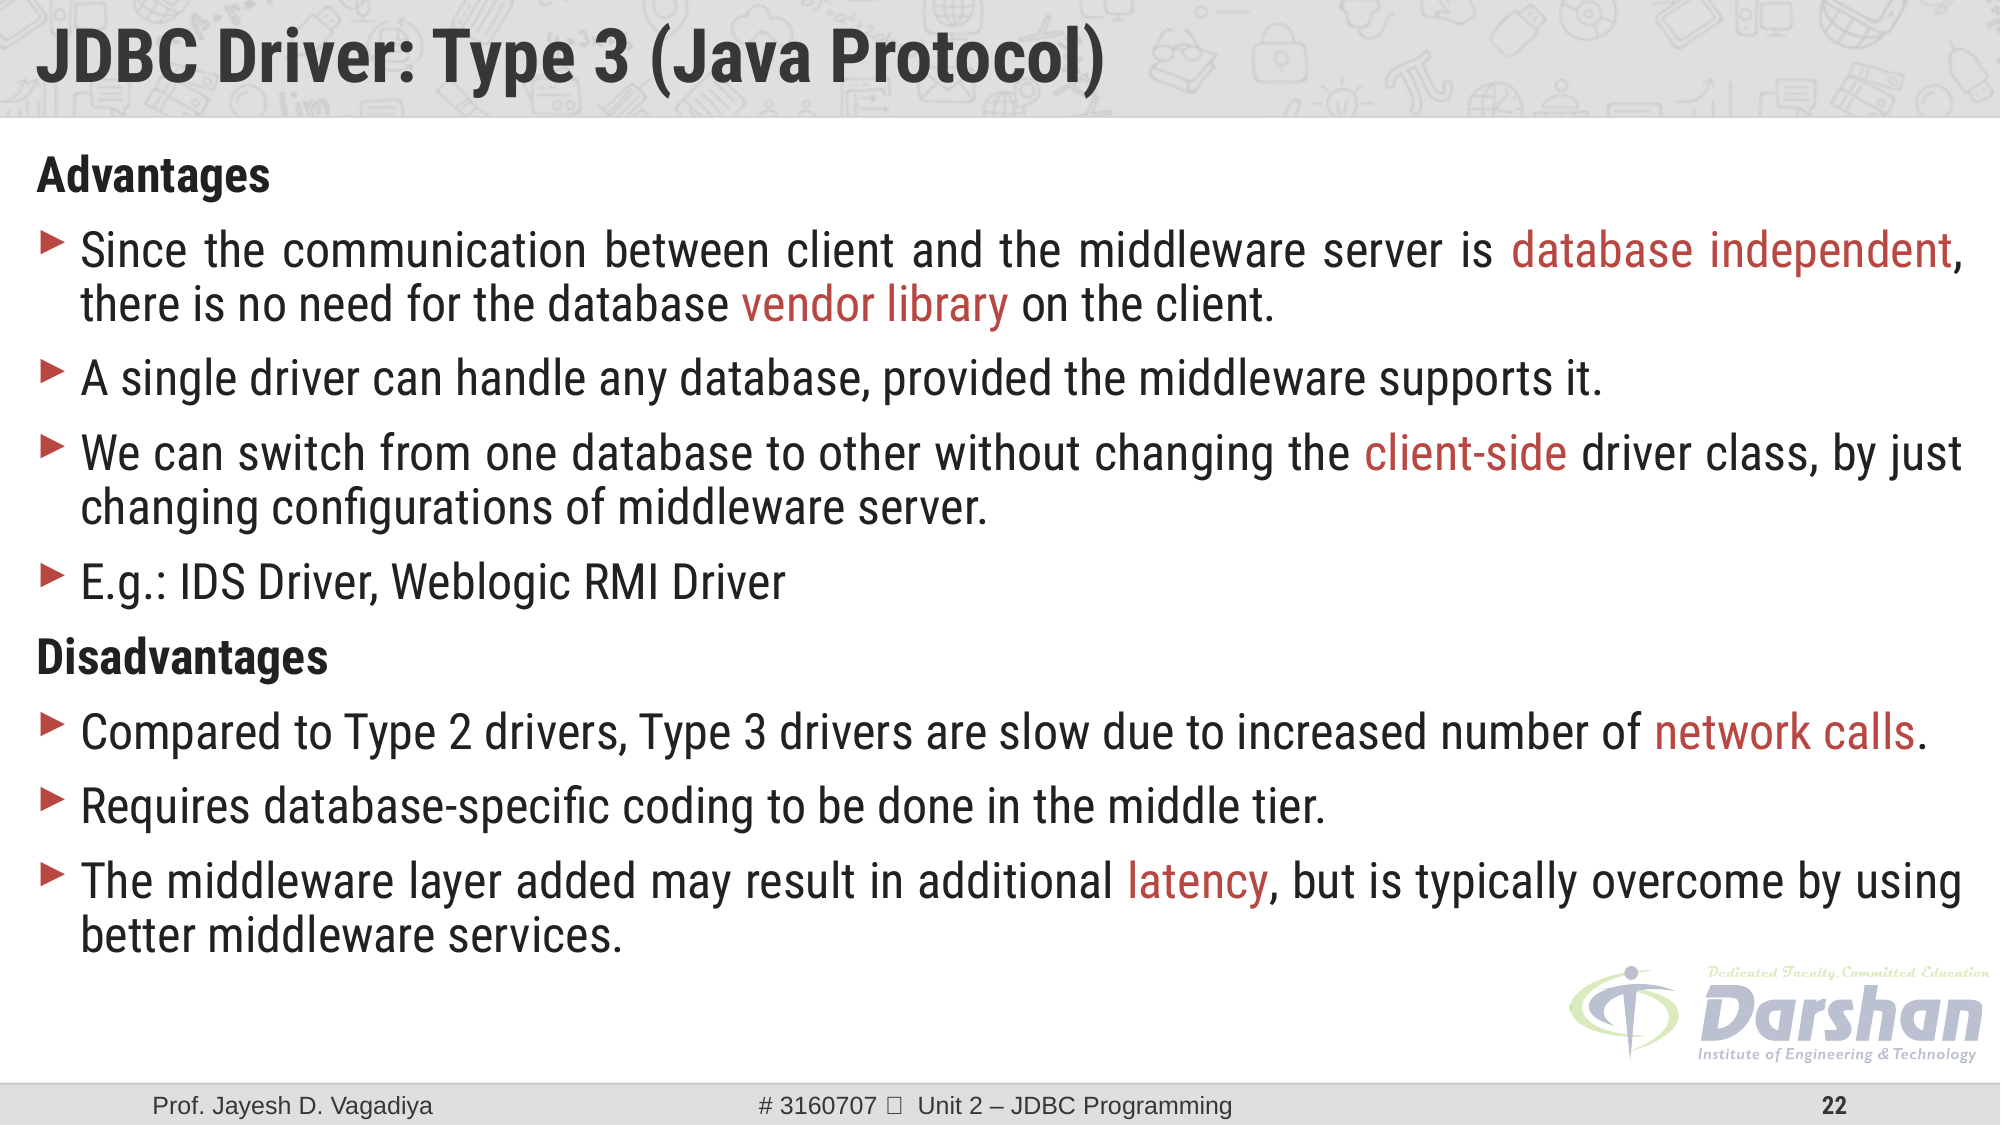

# JDBC Driver: Type 3 (Java Protocol)
Advantages
Since the communication between client and the middleware server is database independent, there is no need for the database vendor library on the client.
A single driver can handle any database, provided the middleware supports it.
We can switch from one database to other without changing the client-side driver class, by just changing configurations of middleware server.
E.g.: IDS Driver, Weblogic RMI Driver
Disadvantages
Compared to Type 2 drivers, Type 3 drivers are slow due to increased number of network calls.
Requires database-specific coding to be done in the middle tier.
The middleware layer added may result in additional latency, but is typically overcome by using better middleware services.